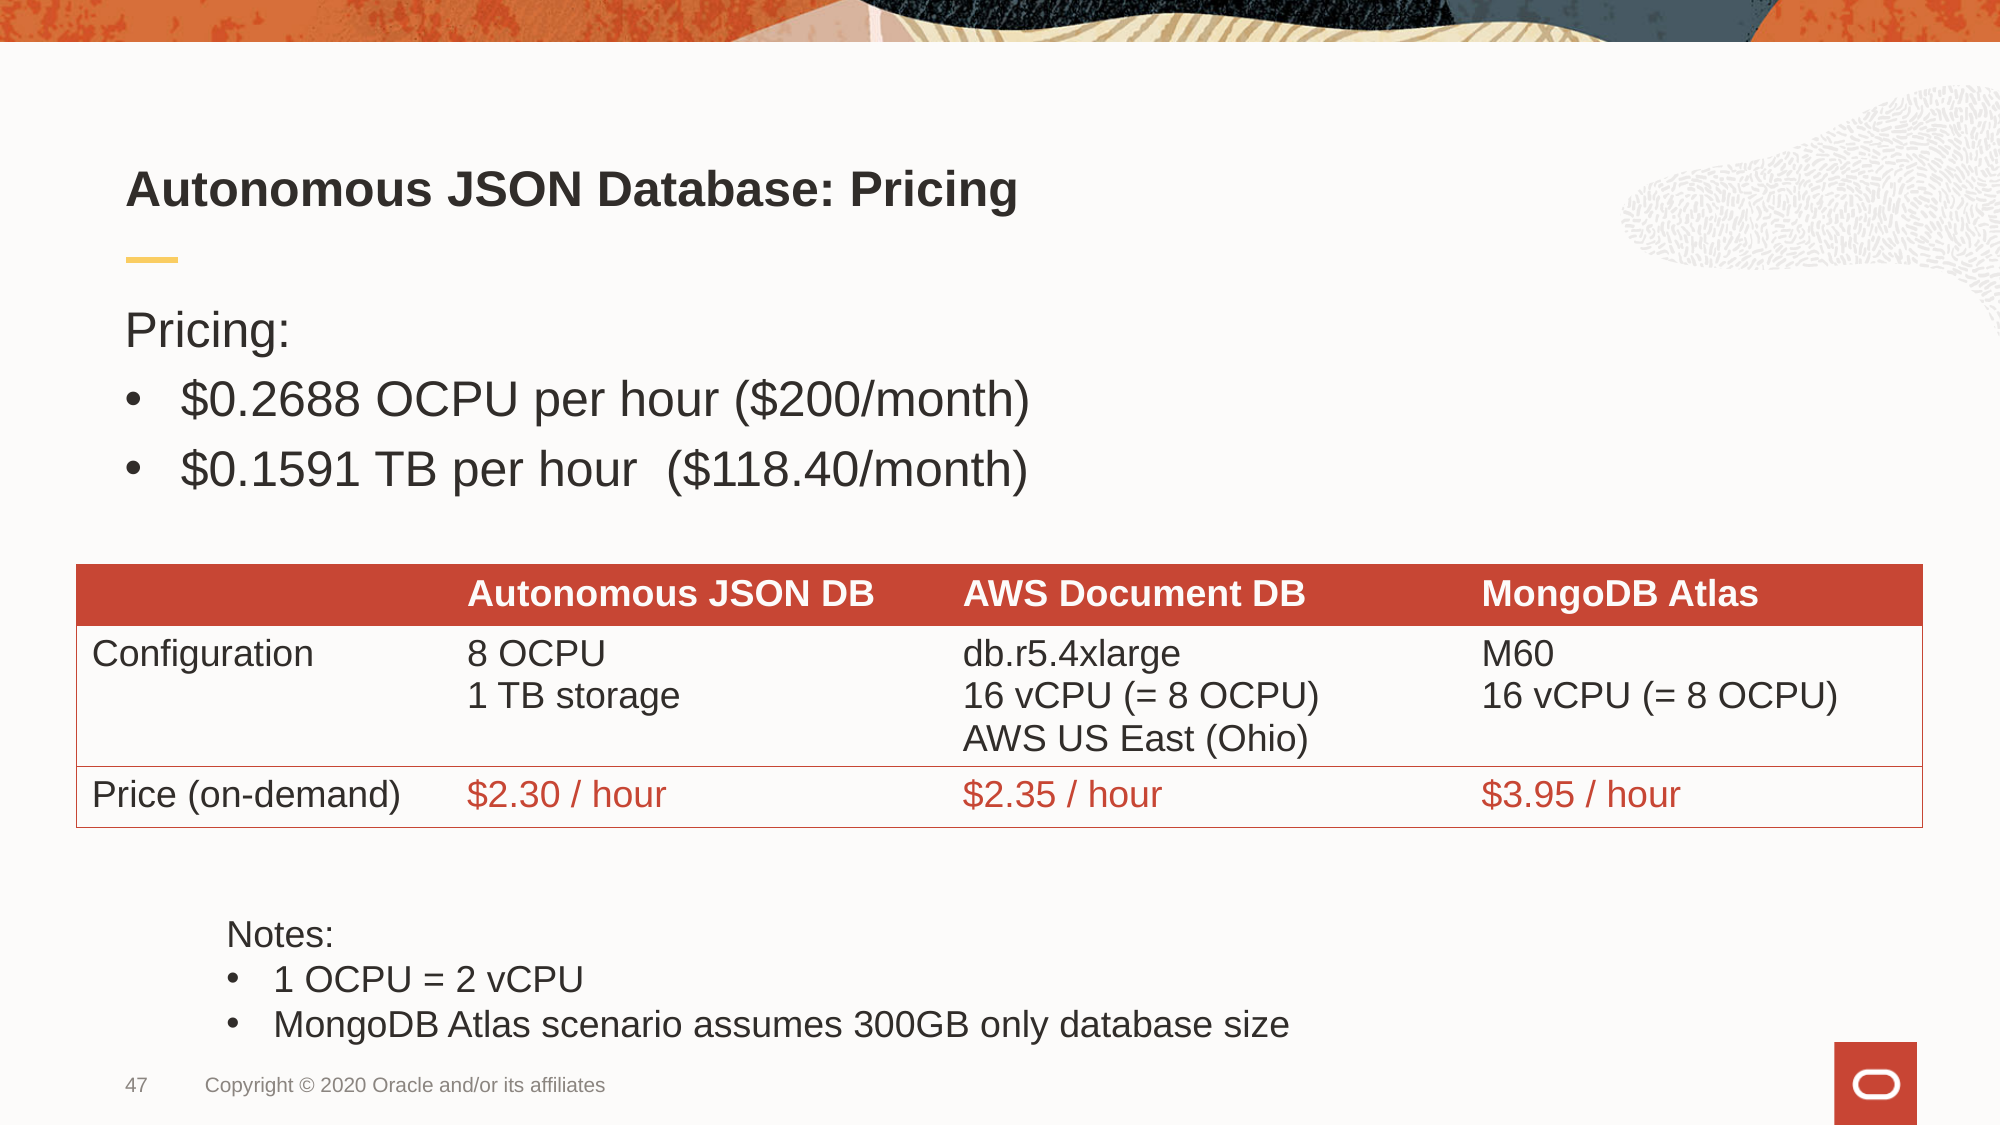

# Autonomous JSON Database: Pricing
Pricing:
$0.2688 OCPU per hour ($200/month)
$0.1591 TB per hour  ($118.40/month)

|  | Autonomous JSON DB | AWS Document DB | MongoDB Atlas |
| --- | --- | --- | --- |
| Configuration | 8 OCPU 1 TB storage | db.r5.4xlarge 16 vCPU (= 8 OCPU) AWS US East (Ohio) | M60 16 vCPU (= 8 OCPU) |
| Price (on-demand) | $2.30 / hour | $2.35 / hour | $3.95 / hour |
Notes:
1 OCPU = 2 vCPU
MongoDB Atlas scenario assumes 300GB only database size
47
Copyright © 2020 Oracle and/or its affiliates